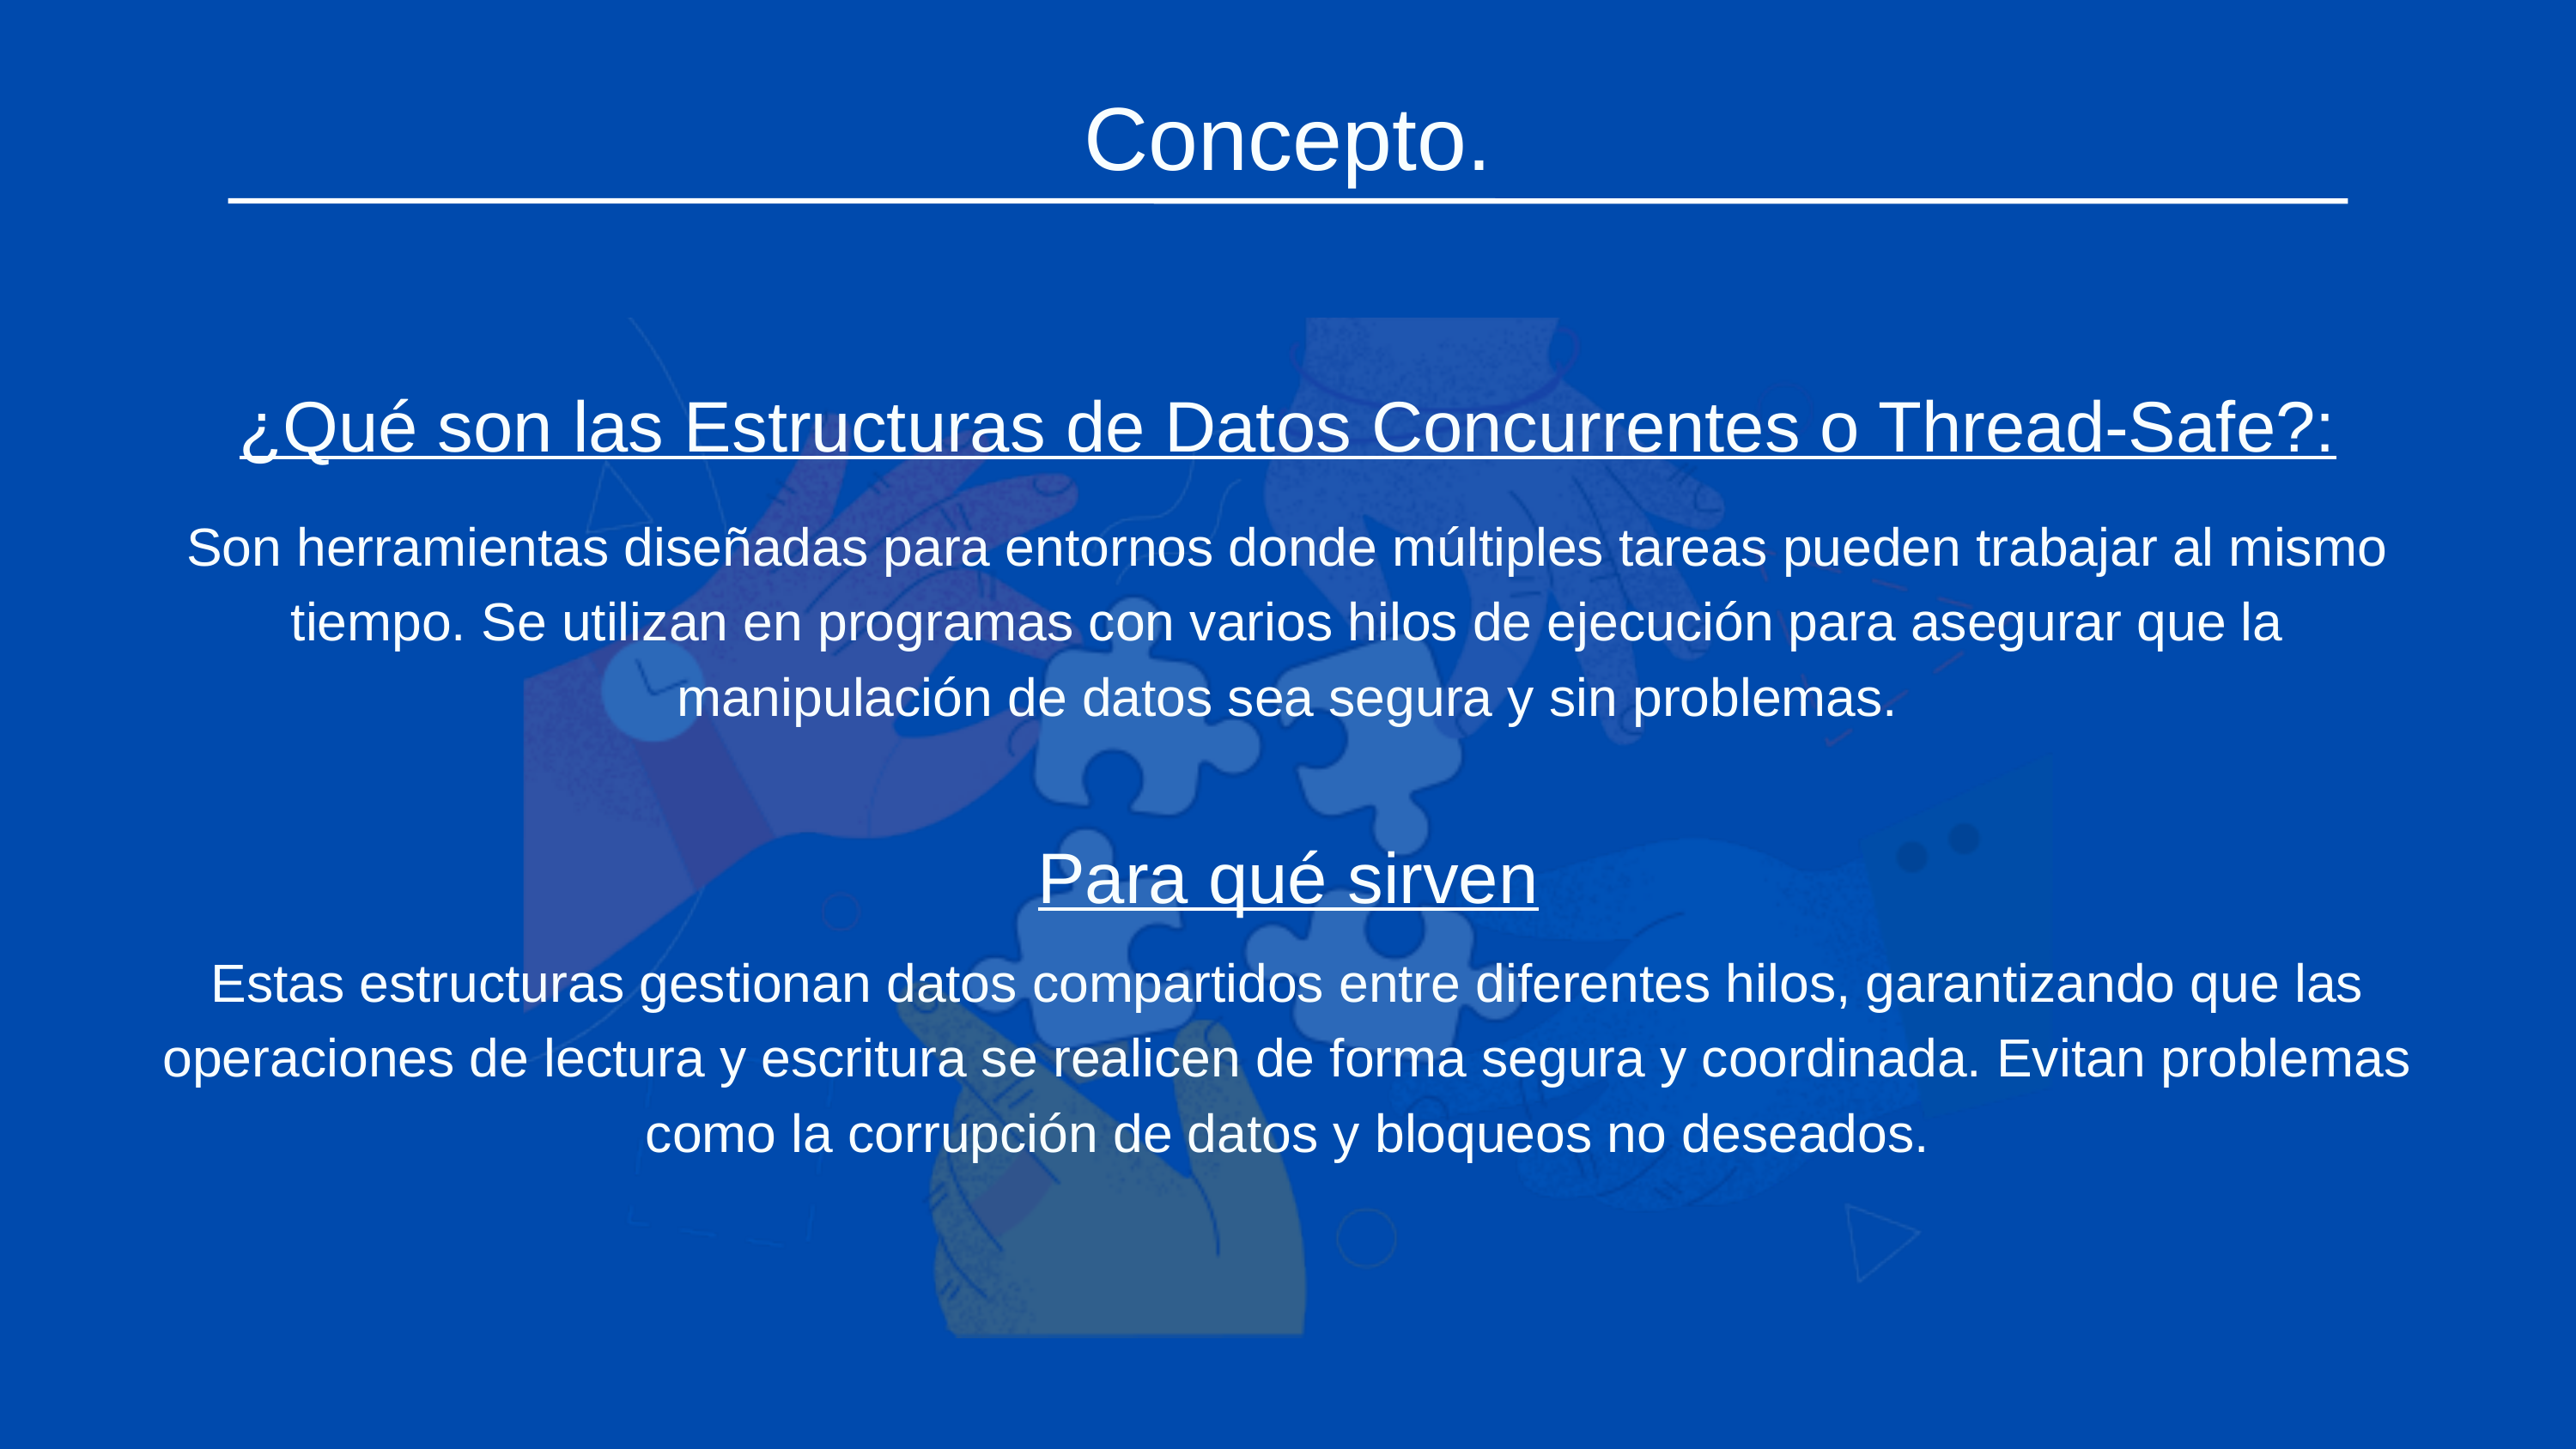

Concepto.

¿Qué son las Estructuras de Datos Concurrentes o Thread-Safe?:
Son herramientas diseñadas para entornos donde múltiples tareas pueden trabajar al mismo tiempo. Se utilizan en programas con varios hilos de ejecución para asegurar que la manipulación de datos sea segura y sin problemas.
Para qué sirven
Estas estructuras gestionan datos compartidos entre diferentes hilos, garantizando que las operaciones de lectura y escritura se realicen de forma segura y coordinada. Evitan problemas como la corrupción de datos y bloqueos no deseados.